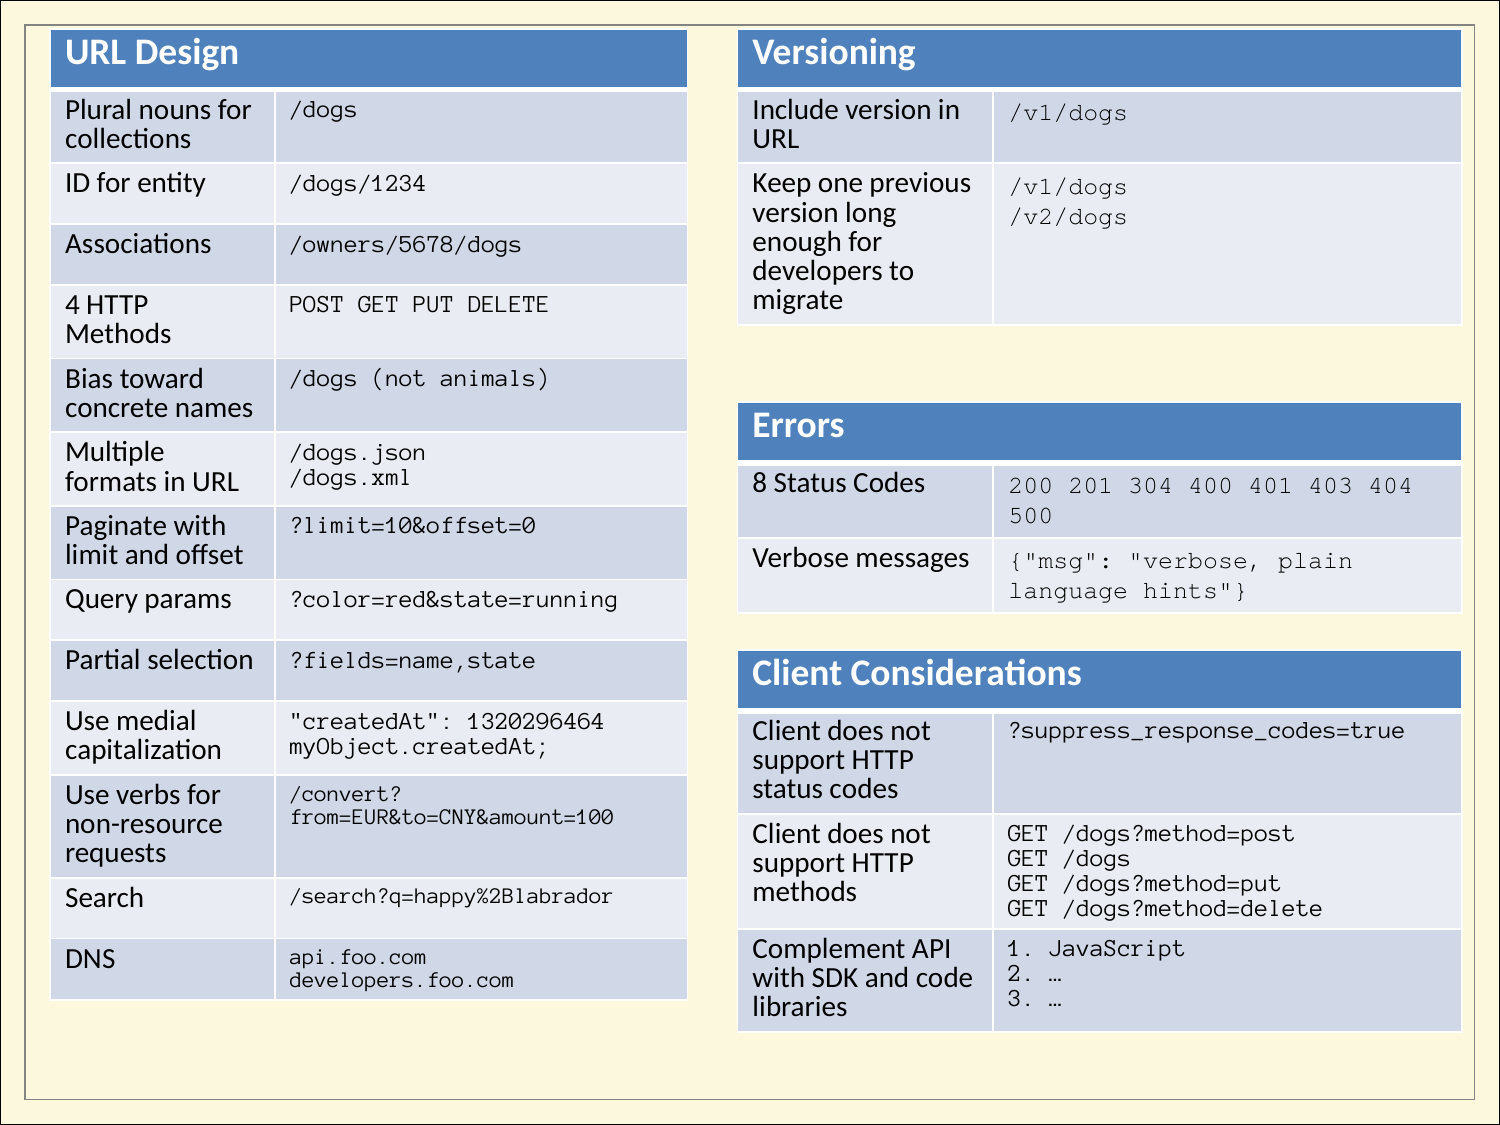

| URL Design |  |
| --- | --- |
| Plural nouns for collections | /dogs |
| ID for entity | /dogs/1234 |
| Associations | /owners/5678/dogs |
| 4 HTTP Methods | POST GET PUT DELETE |
| Bias toward concrete names | /dogs (not animals) |
| Multiple formats in URL | /dogs.json /dogs.xml |
| Paginate with limit and offset | ?limit=10&offset=0 |
| Query params | ?color=red&state=running |
| Partial selection | ?fields=name,state |
| Use medial capitalization | "createdAt": 1320296464 myObject.createdAt; |
| Use verbs for non-resource requests | /convert?from=EUR&to=CNY&amount=100 |
| Search | /search?q=happy%2Blabrador |
| DNS | api.foo.com developers.foo.com |
| Versioning |  |
| --- | --- |
| Include version in URL | /v1/dogs |
| Keep one previous version long enough for developers to migrate | /v1/dogs /v2/dogs |
| Errors |  |
| --- | --- |
| 8 Status Codes | 200 201 304 400 401 403 404 500 |
| Verbose messages | {"msg": "verbose, plain language hints"} |
| Client Considerations |  |
| --- | --- |
| Client does not support HTTP status codes | ?suppress\_response\_codes=true |
| Client does not support HTTP methods | GET /dogs?method=post GET /dogs GET /dogs?method=put GET /dogs?method=delete |
| Complement API with SDK and code libraries | 1. JavaScript 2. … 3. … |